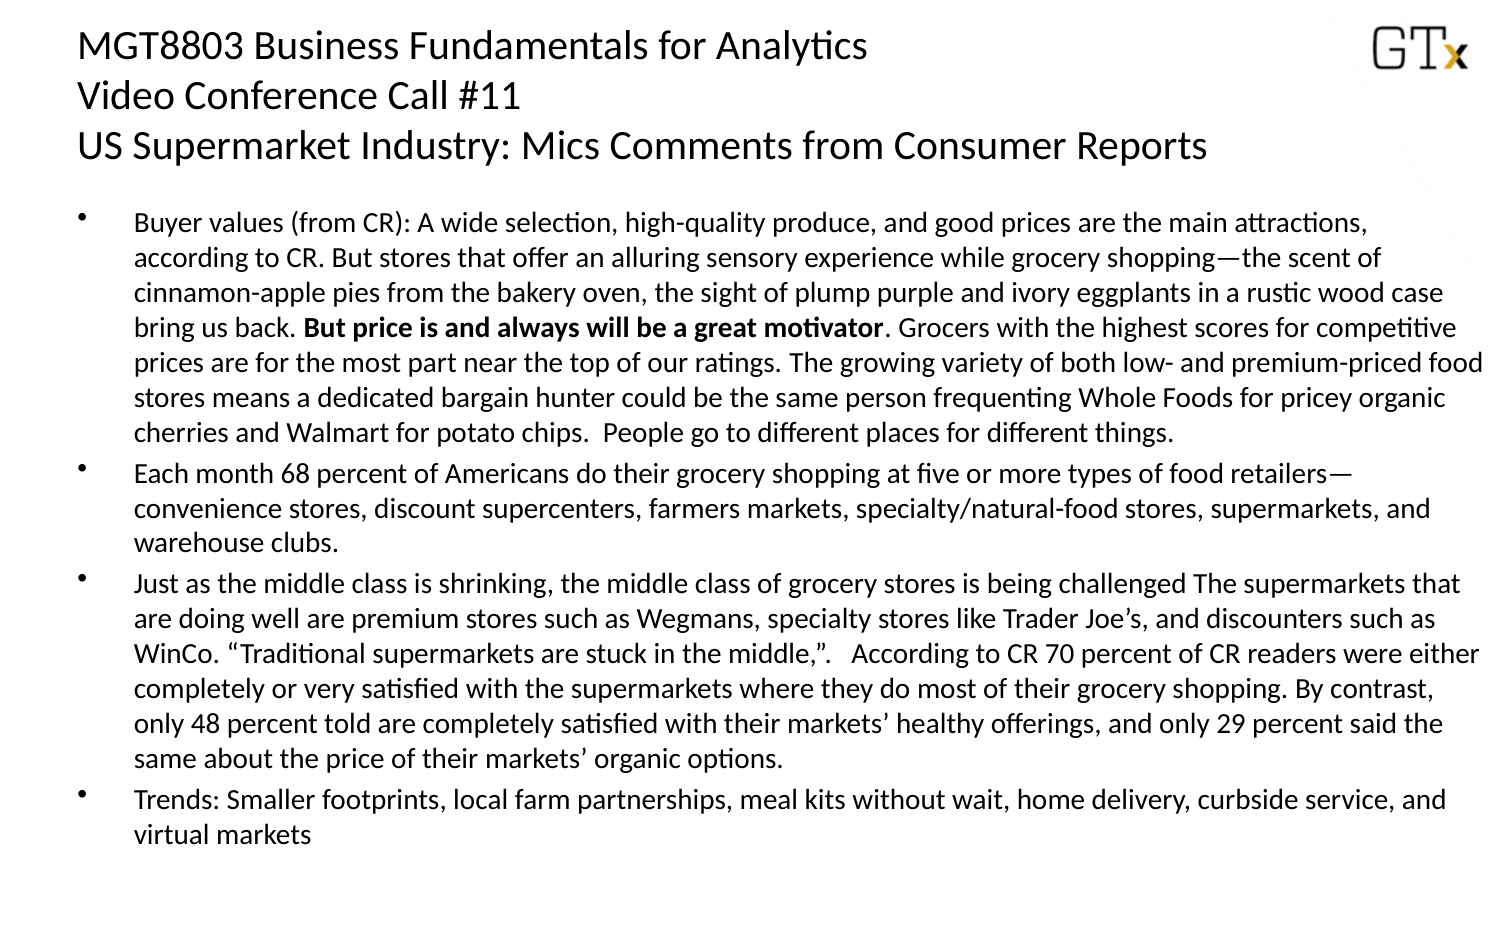

MGT8803 Business Fundamentals for Analytics
Video Conference Call #11
US Supermarket Industry: Mics Comments from Consumer Reports
Buyer values (from CR): A wide selection, high-quality produce, and good prices are the main attractions, according to CR. But stores that offer an alluring sensory experience while grocery shopping—the scent of cinnamon-­apple pies from the bakery oven, the sight of plump purple and ivory eggplants in a rustic wood case bring us back. But price is and always will be a great motivator. Grocers with the highest scores for competitive prices are for the most part near the top of our ratings. The growing variety of both low- and premium-priced food stores means a dedicated bargain hunter could be the same person frequenting Whole Foods for pricey organic cherries and Walmart for potato chips.  People go to different places for different things.
Each month 68 percent of Americans do their grocery shopping at five or more types of food retailers—convenience stores, discount supercenters, farmers markets, specialty/natural-food stores, supermarkets, and warehouse clubs.
Just as the middle class is shrinking, the middle class of grocery stores is being challenged The supermarkets that are doing well are premium stores such as Wegmans, specialty stores like Trader Joe’s, and discounters such as WinCo. “Traditional supermarkets are stuck in the middle,”.   According to CR 70 percent of CR readers were either completely or very satisfied with the supermarkets where they do most of their grocery shopping. By contrast, only 48 percent told are completely satisfied with their markets’ healthy offerings, and only 29 percent said the same about the price of their markets’ organic options.
Trends: Smaller footprints, local farm partnerships, meal kits without wait, home delivery, curbside service, and virtual markets